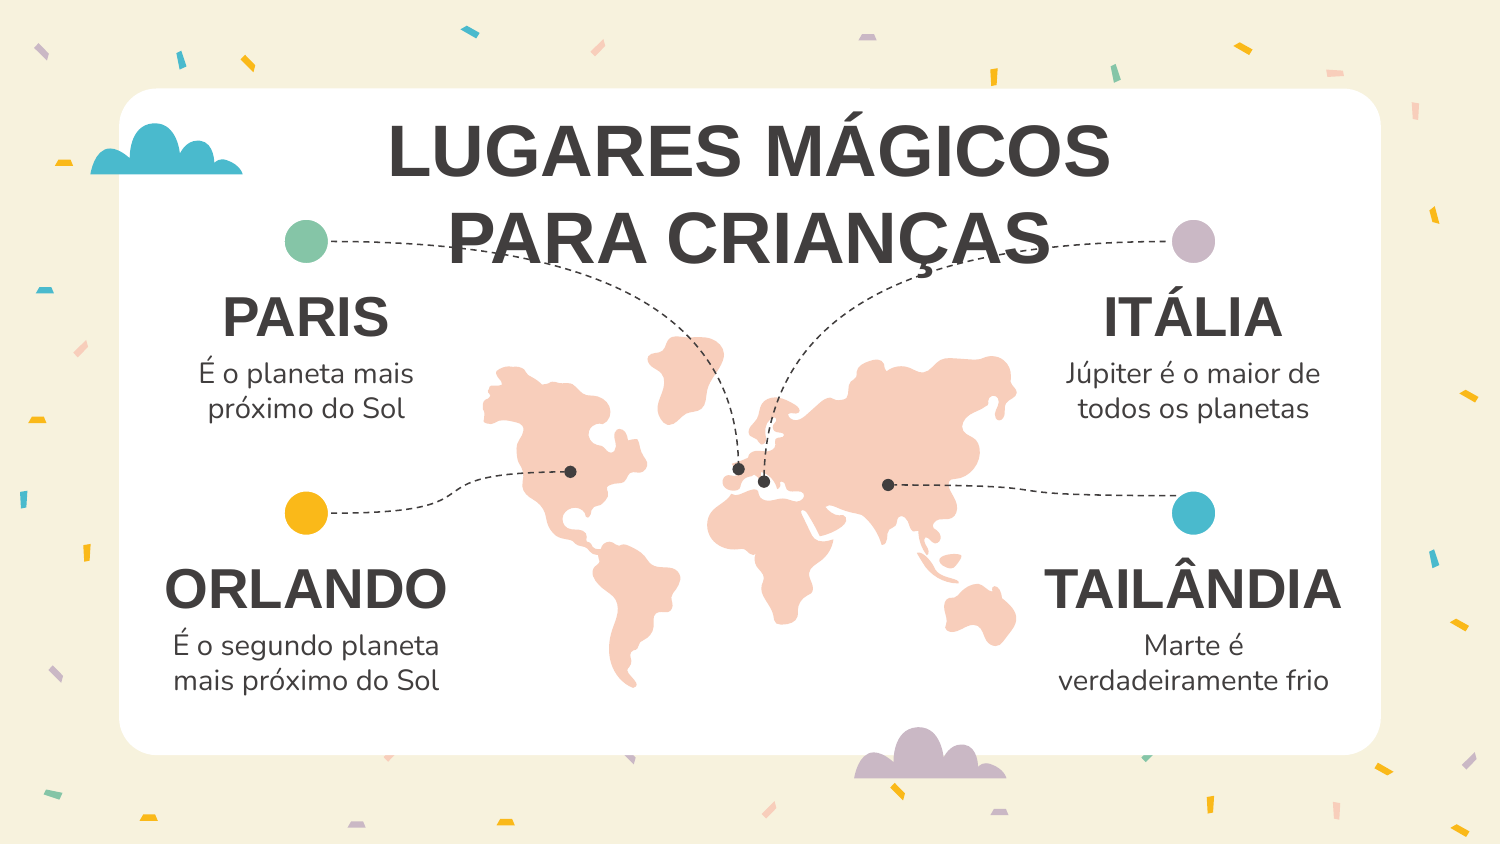

# LUGARES MÁGICOS PARA CRIANÇAS

PARIS
ITÁLIA

É o planeta mais próximo do Sol
Júpiter é o maior de todos os planetas

ORLANDO
TAILÂNDIA
É o segundo planeta mais próximo do Sol
Marte é verdadeiramente frio